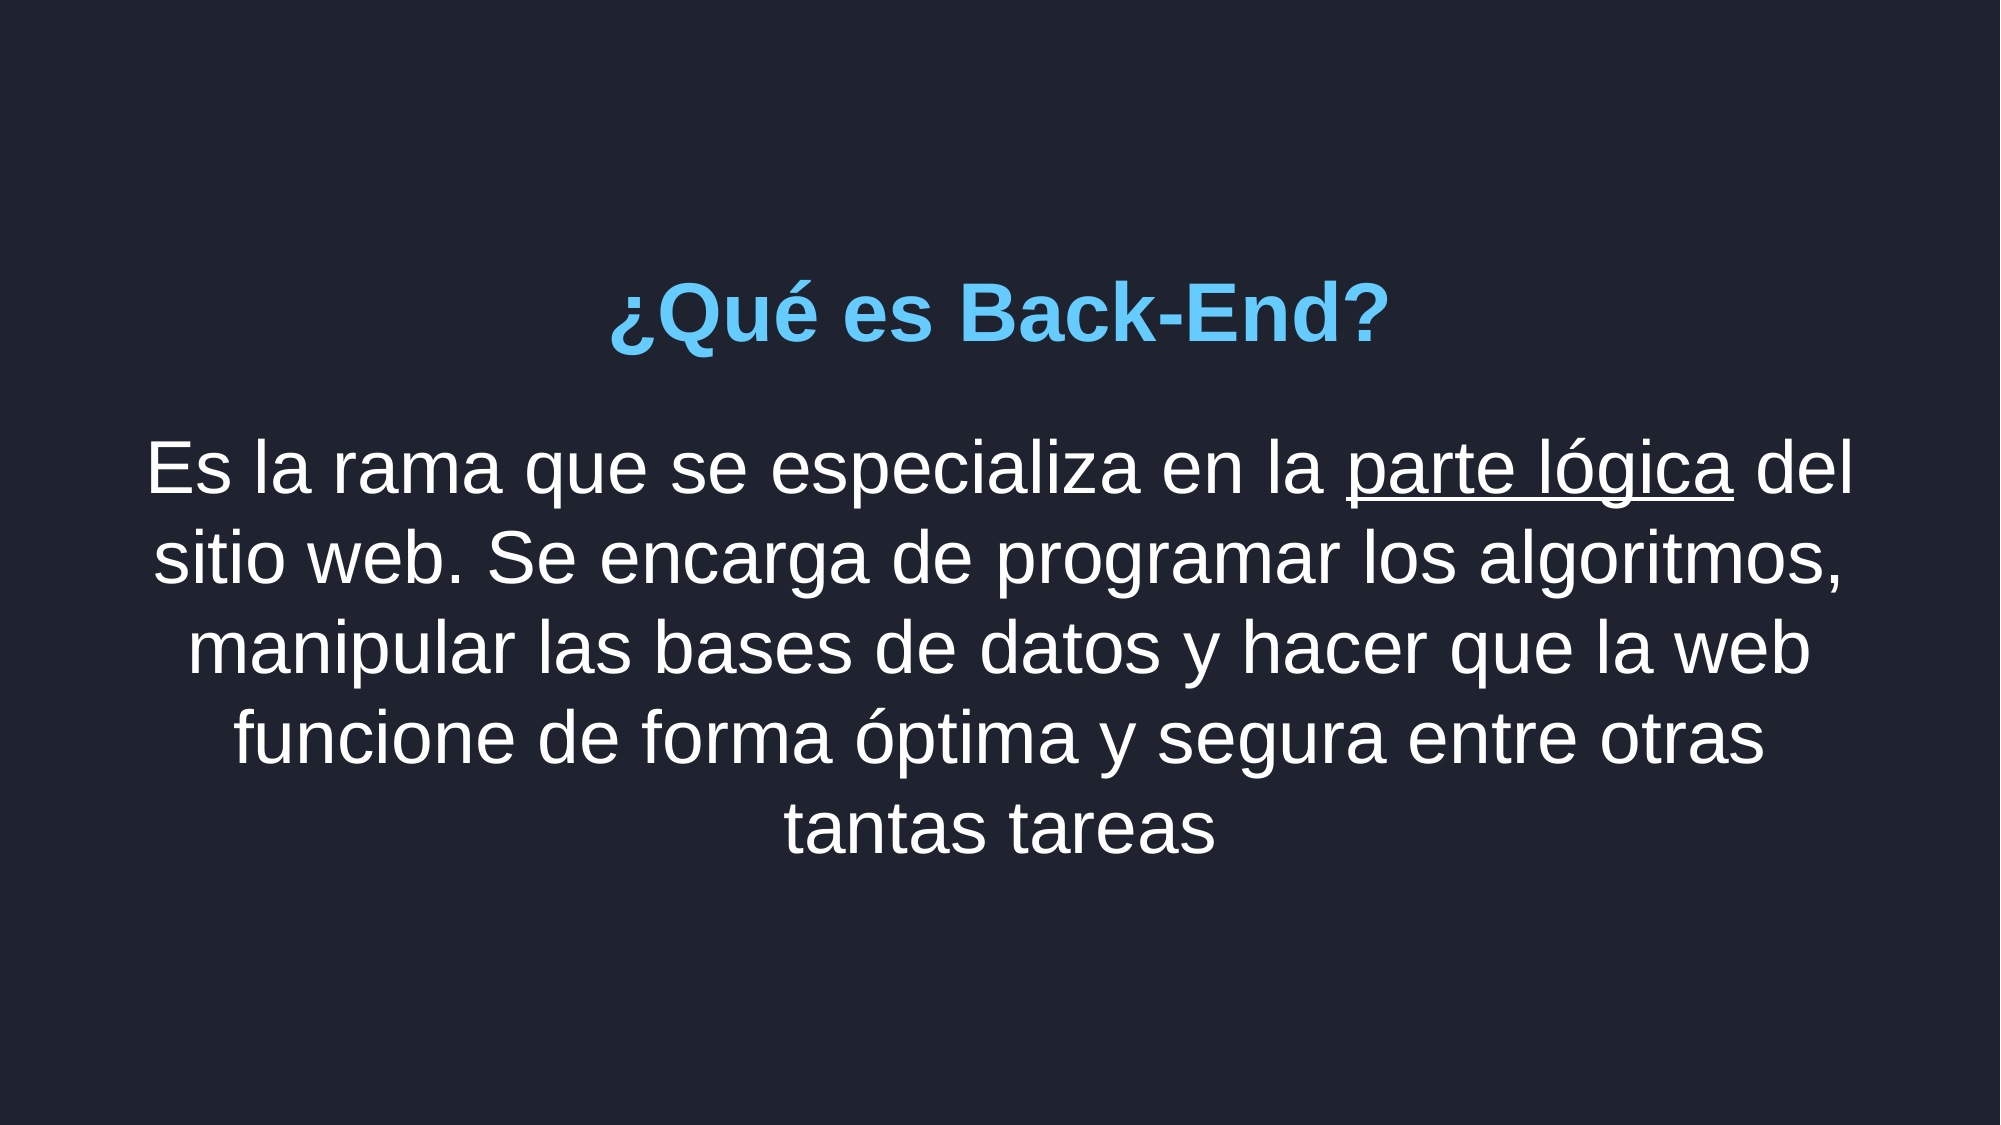

¿Qué es Back-End?

Es la rama que se especializa en la parte lógica del sitio web. Se encarga de programar los algoritmos, manipular las bases de datos y hacer que la web funcione de forma óptima y segura entre otras tantas tareas